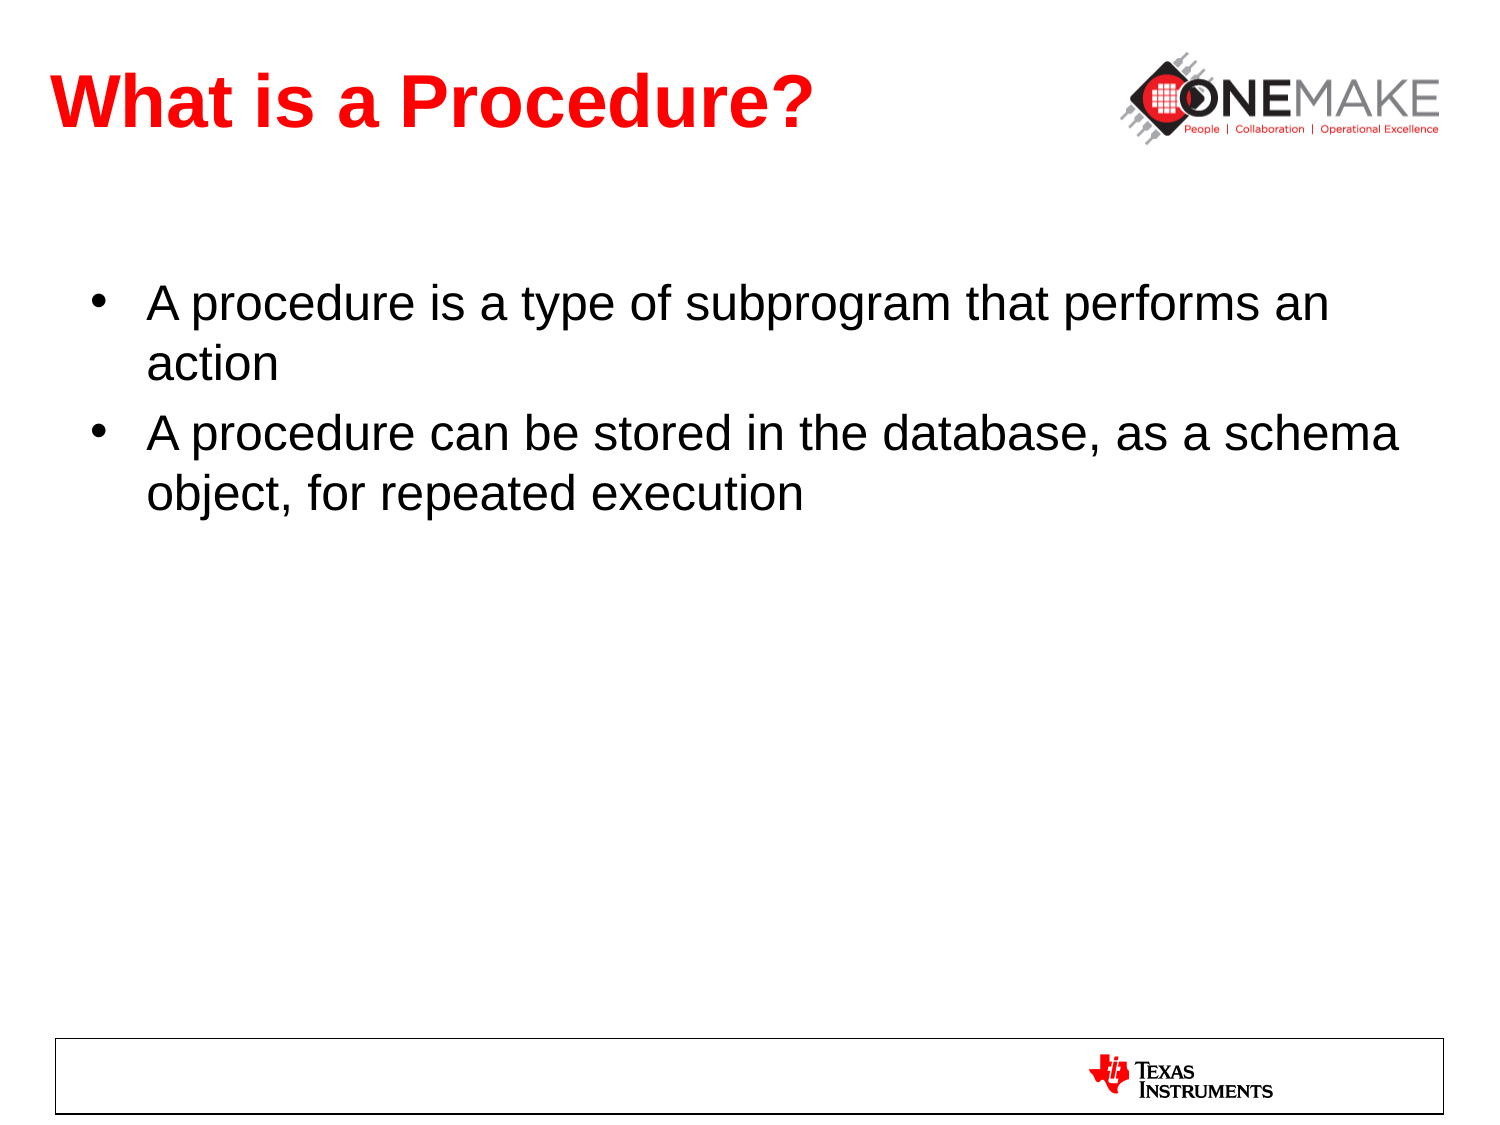

# What is a Procedure?
A procedure is a type of subprogram that performs an action
A procedure can be stored in the database, as a schema object, for repeated execution